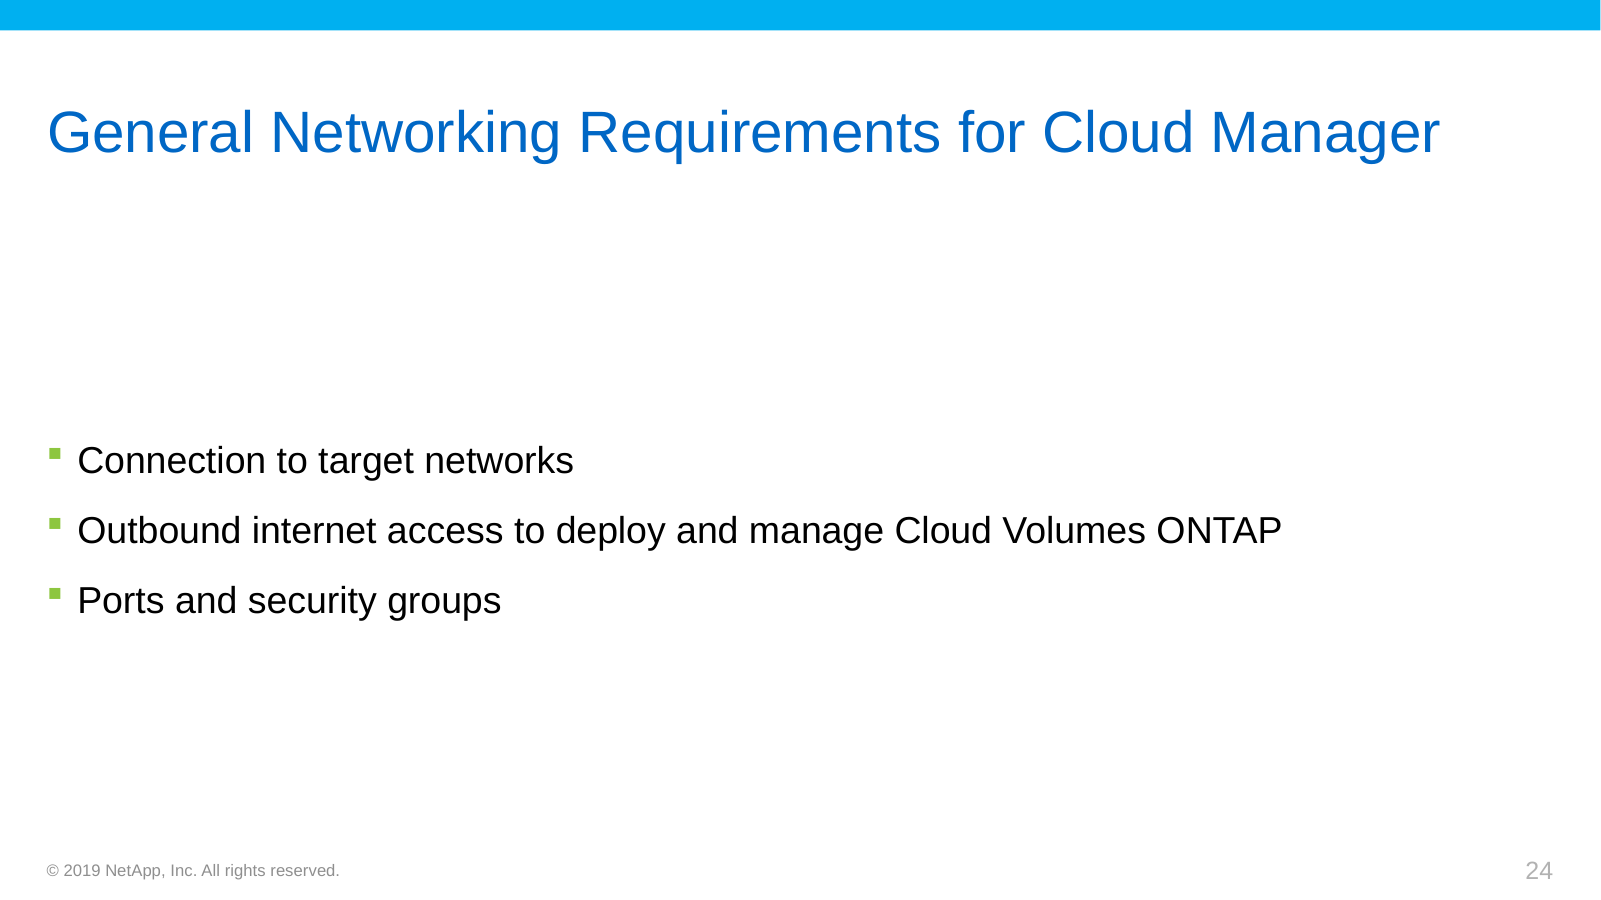

# General Networking Requirements for Cloud Manager

Connection to target networks
Outbound internet access to deploy and manage Cloud Volumes ONTAP
Ports and security groups
© 2019 NetApp, Inc. All rights reserved.

24